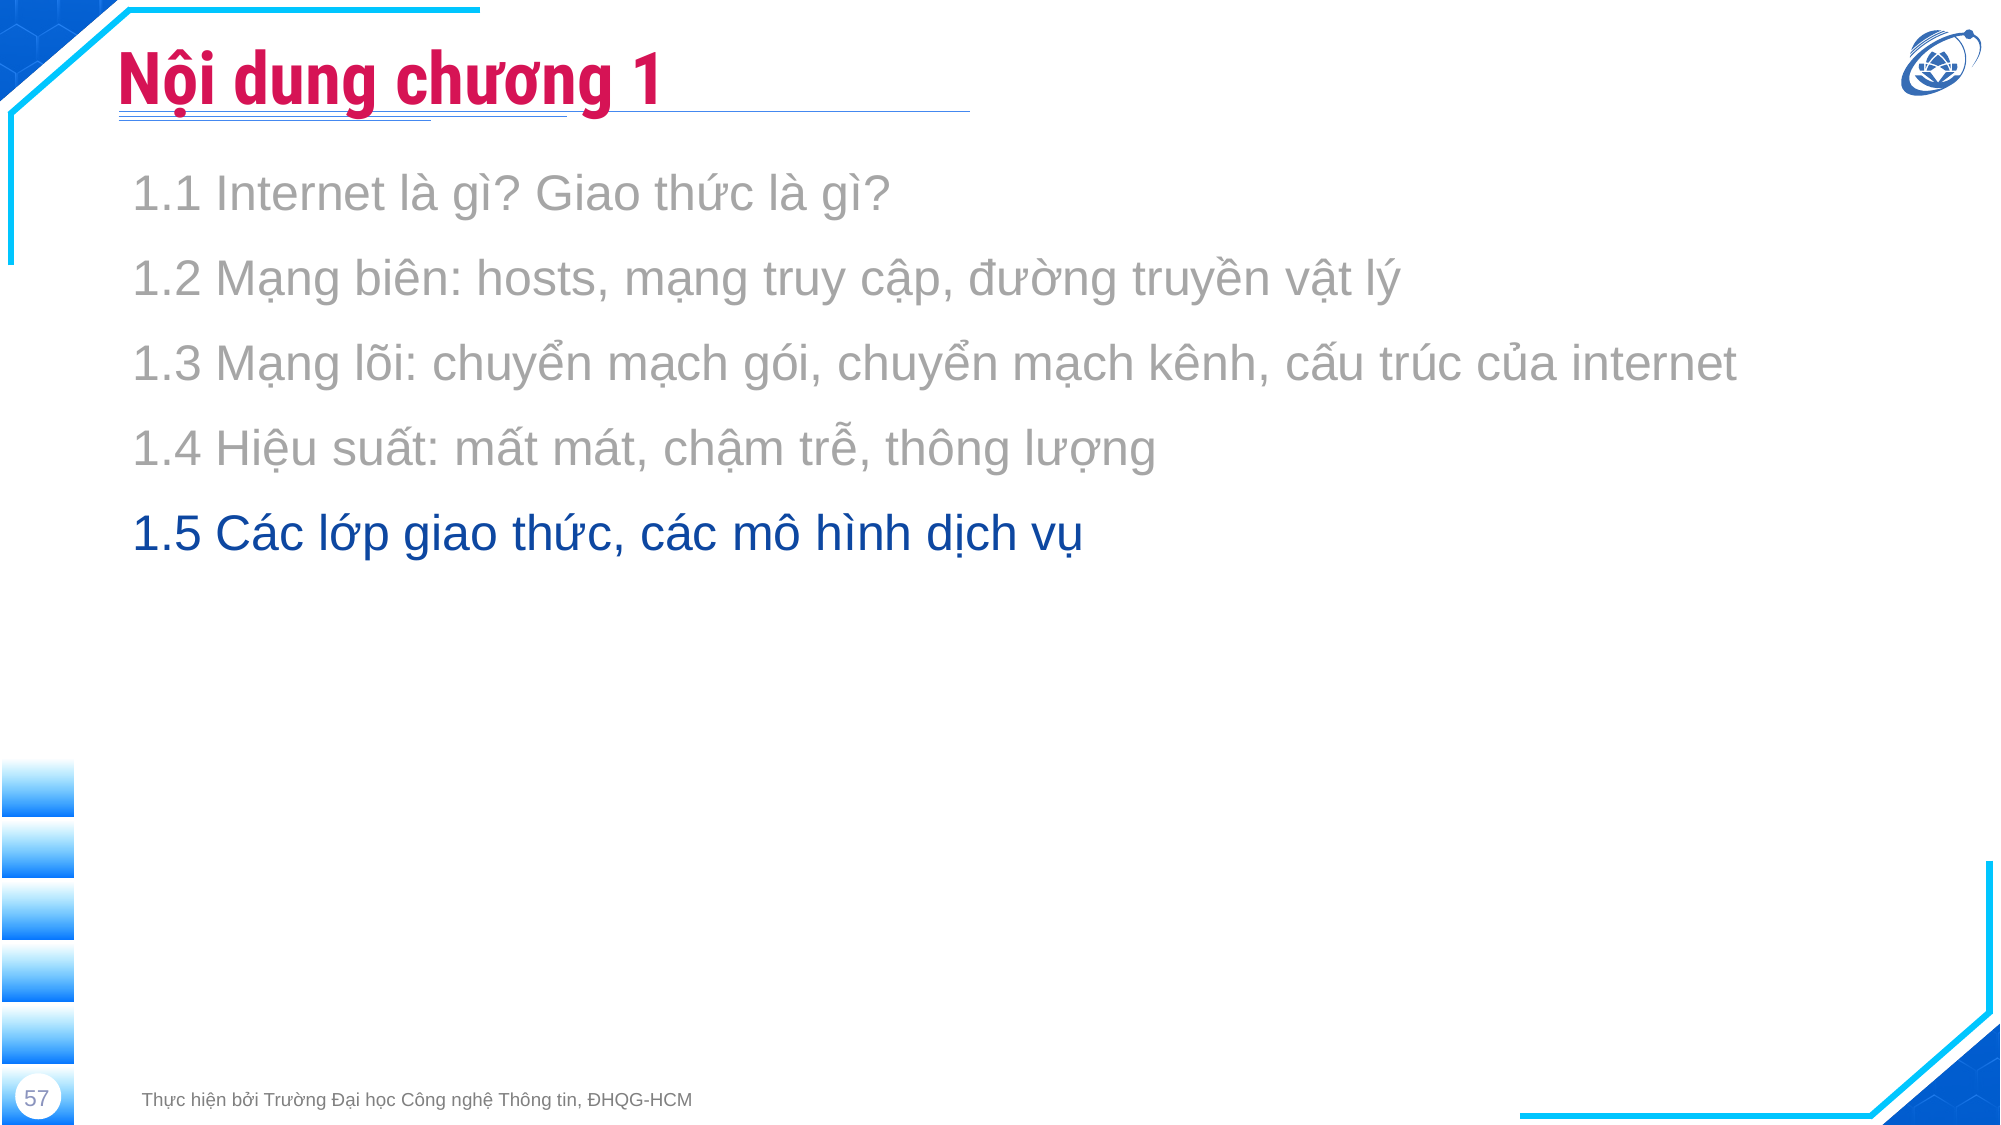

# Nội dung chương 1
1.1 Internet là gì? Giao thức là gì?
1.2 Mạng biên: hosts, mạng truy cập, đường truyền vật lý
1.3 Mạng lõi: chuyển mạch gói, chuyển mạch kênh, cấu trúc của internet
1.4 Hiệu suất: mất mát, chậm trễ, thông lượng
1.5 Các lớp giao thức, các mô hình dịch vụ
57
Thực hiện bởi Trường Đại học Công nghệ Thông tin, ĐHQG-HCM